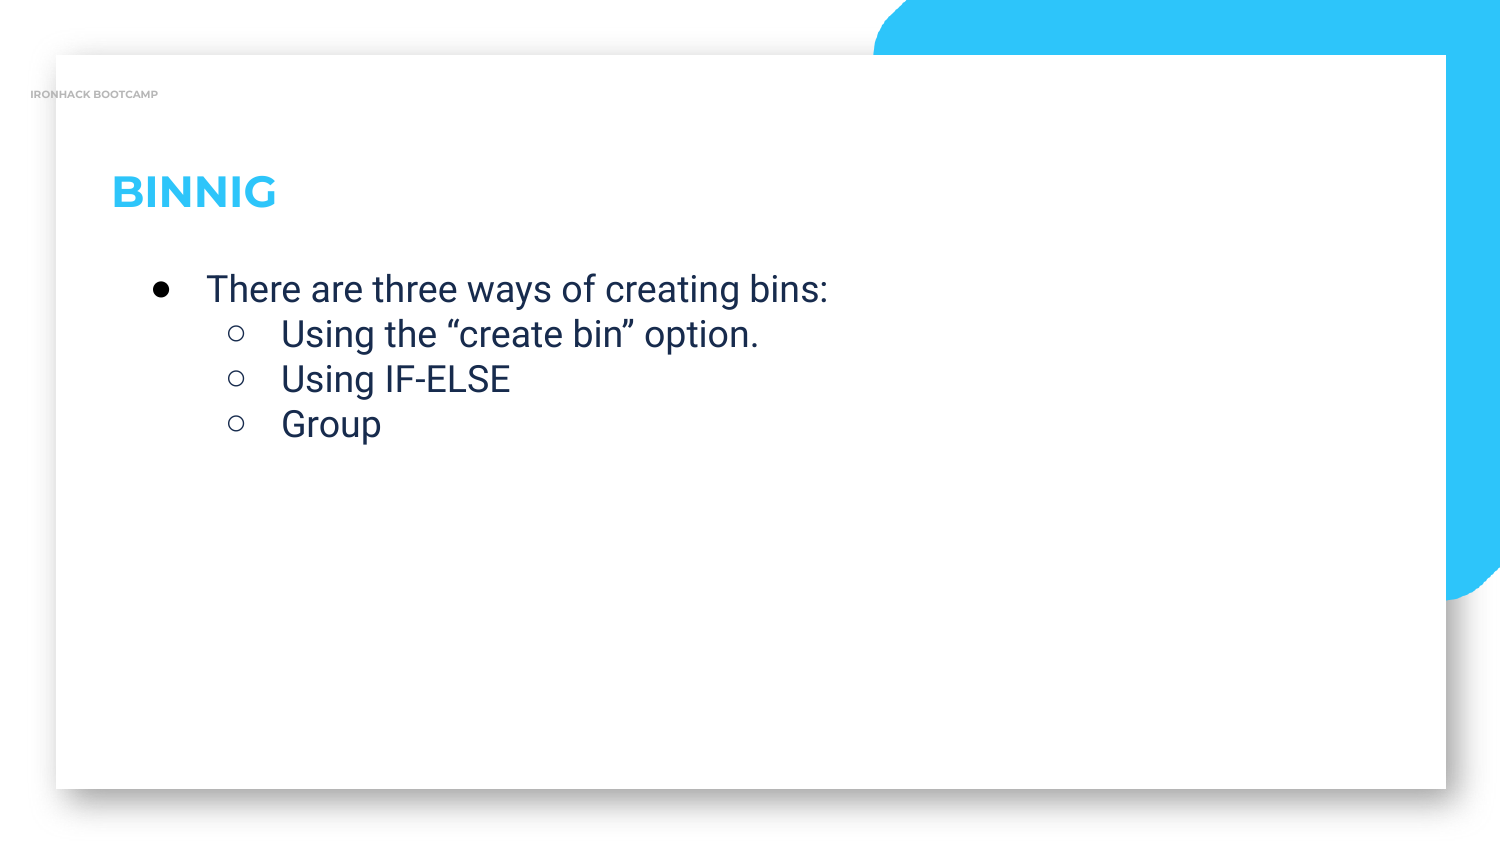

IRONHACK BOOTCAMP
BINNIG
There are three ways of creating bins:
Using the “create bin” option.
Using IF-ELSE
Group